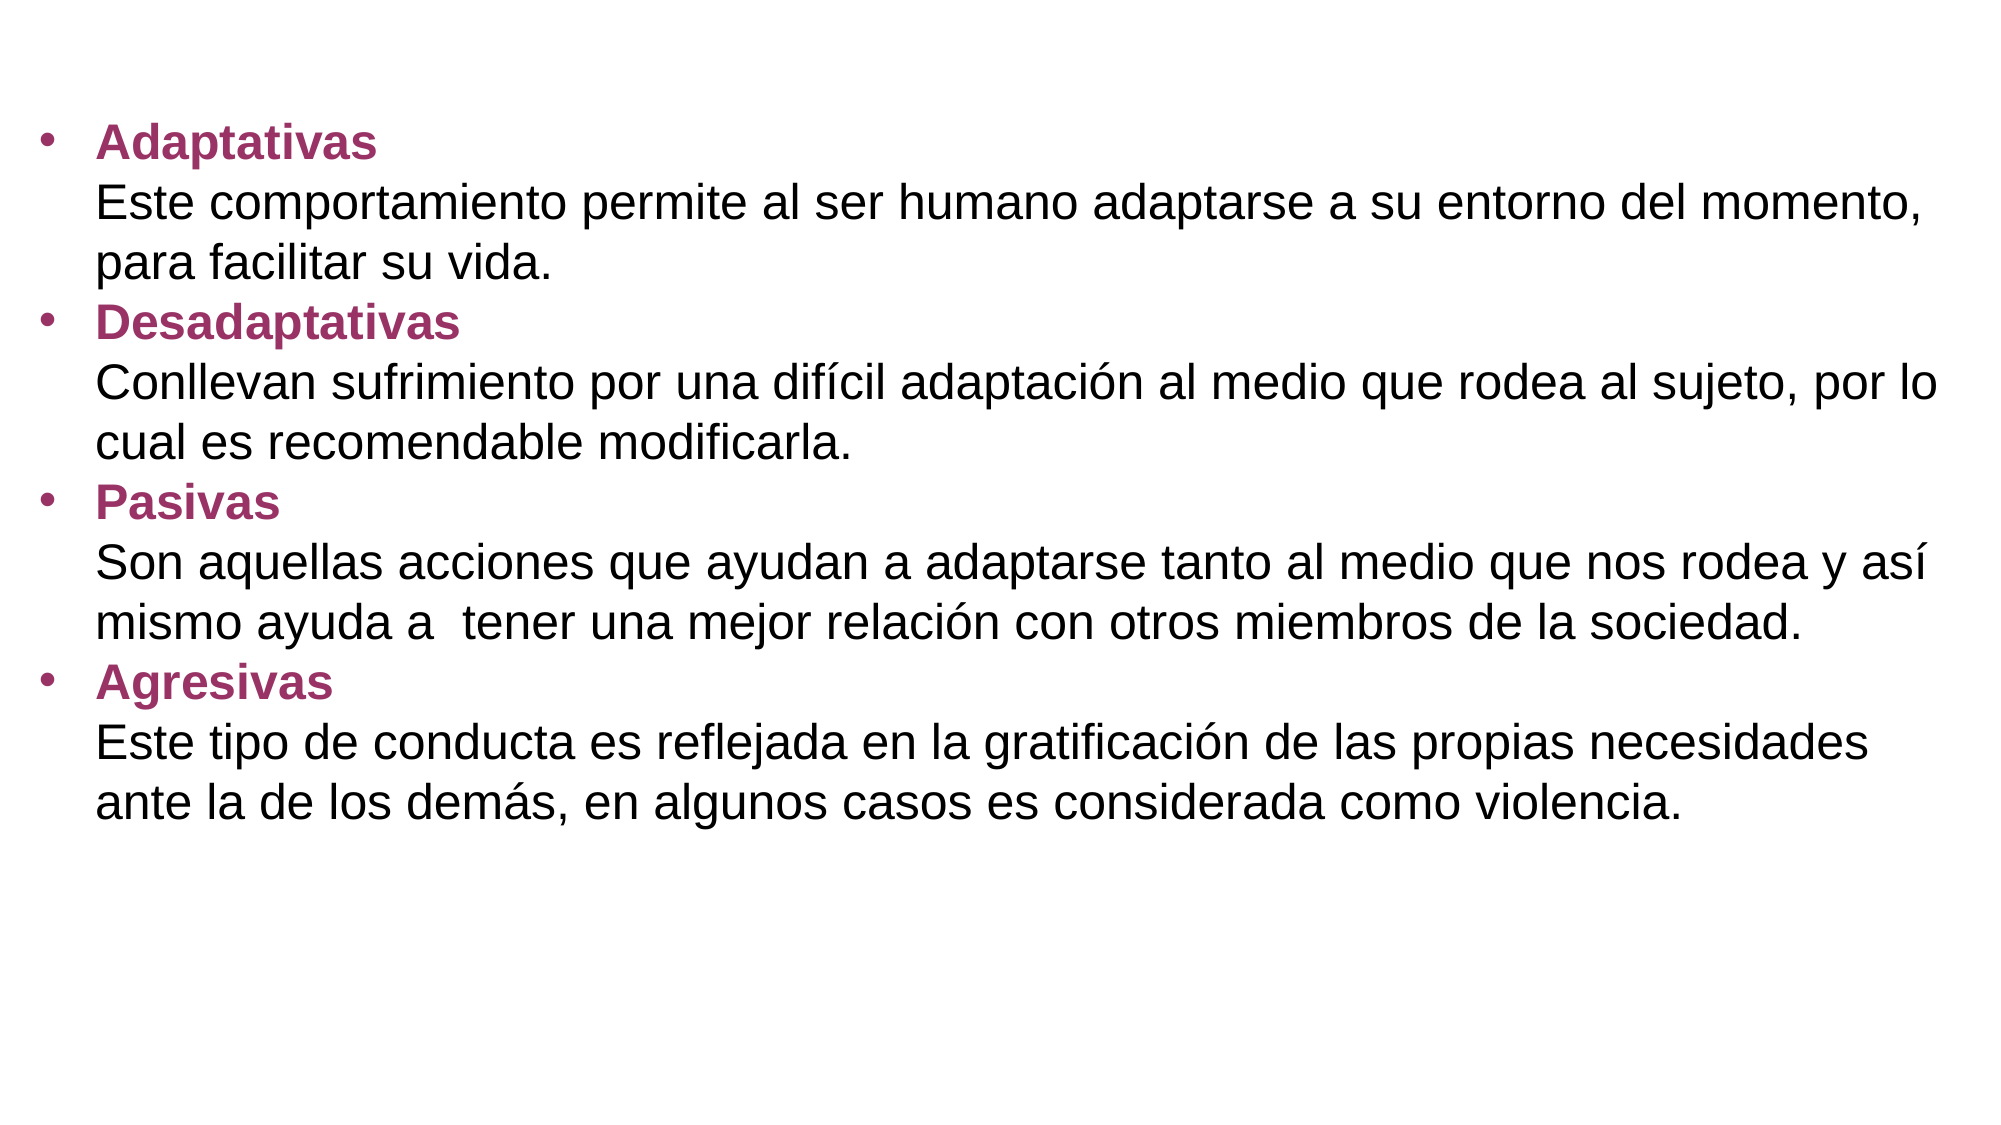

Adaptativas
Este comportamiento permite al ser humano adaptarse a su entorno del momento, para facilitar su vida.
Desadaptativas
Conllevan sufrimiento por una difícil adaptación al medio que rodea al sujeto, por lo cual es recomendable modificarla.
Pasivas
Son aquellas acciones que ayudan a adaptarse tanto al medio que nos rodea y así mismo ayuda a  tener una mejor relación con otros miembros de la sociedad.
Agresivas
Este tipo de conducta es reflejada en la gratificación de las propias necesidades ante la de los demás, en algunos casos es considerada como violencia.